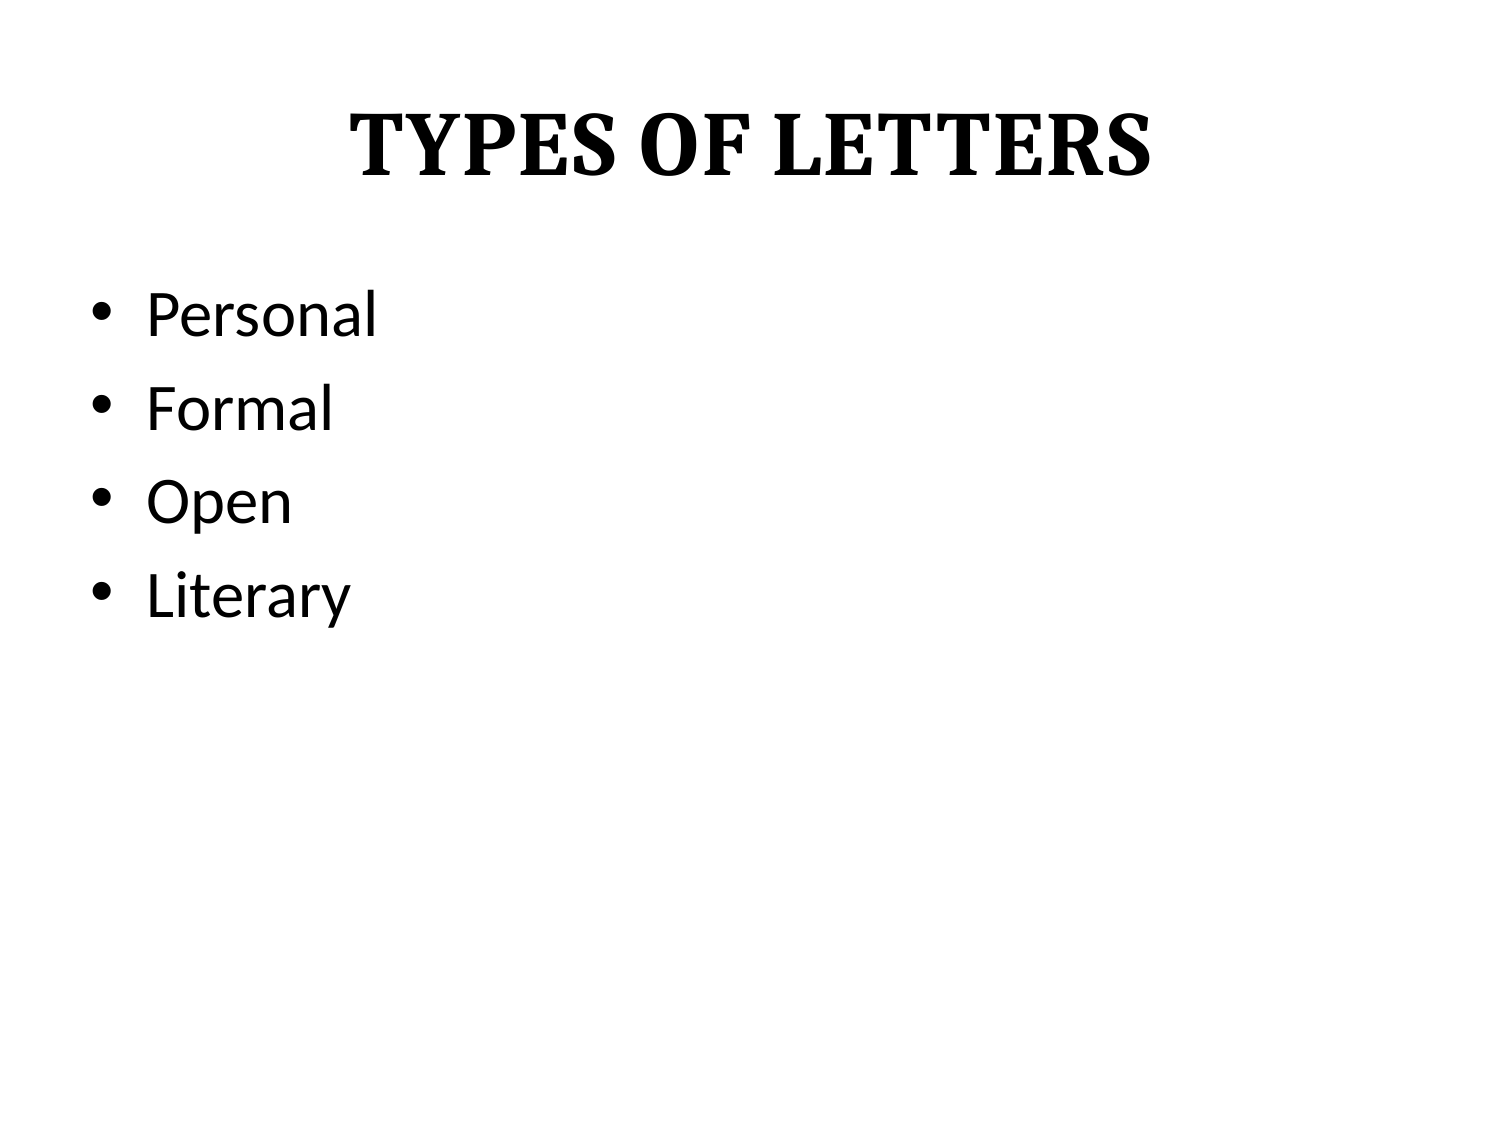

# Types of Letters
Personal
Formal
Open
Literary